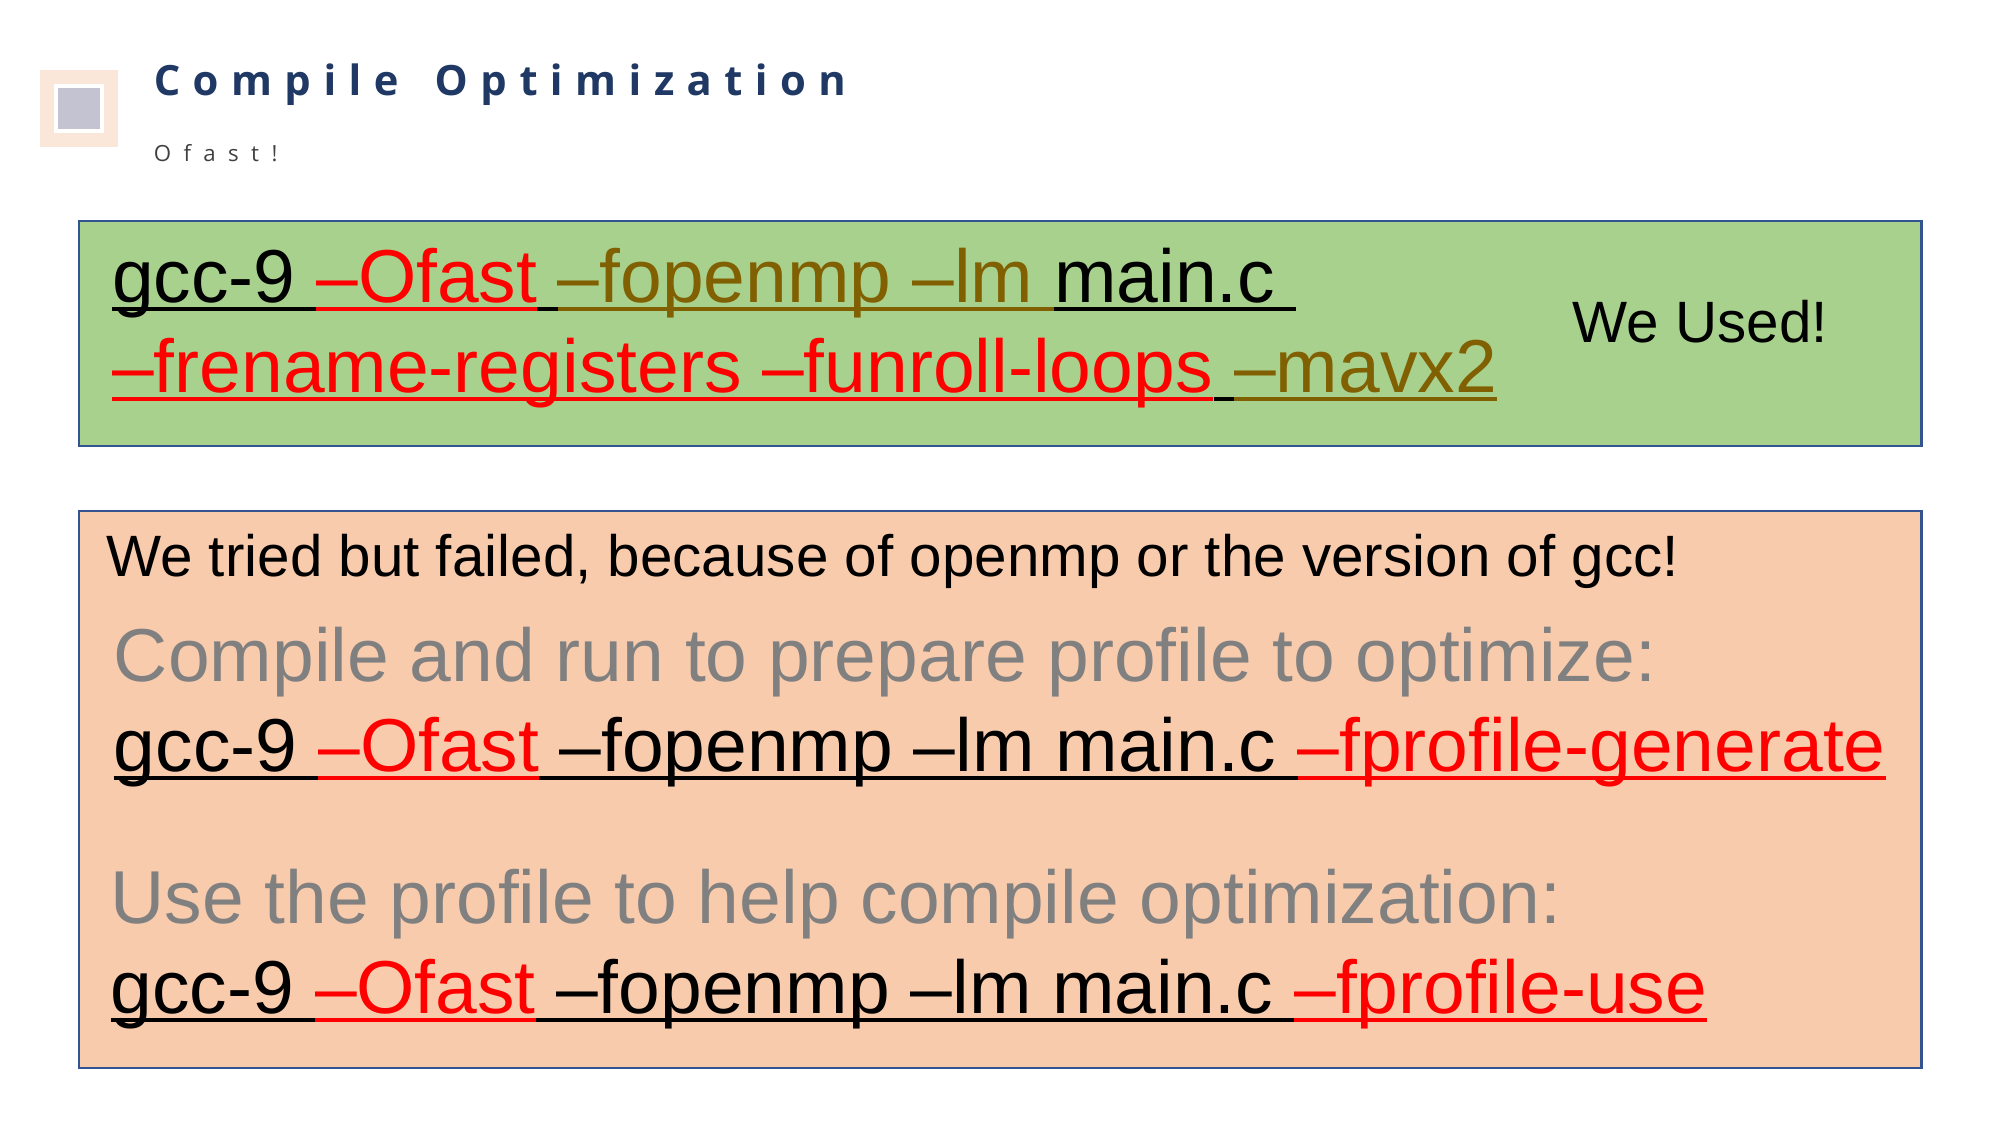

Compile Optimization
Ofast!

gcc-9 –Ofast –fopenmp –lm main.c
–frename-registers –funroll-loops –mavx2
We Used!

We tried but failed, because of openmp or the version of gcc!
Compile and run to prepare profile to optimize:
gcc-9 –Ofast –fopenmp –lm main.c –fprofile-generate
Use the profile to help compile optimization:
gcc-9 –Ofast –fopenmp –lm main.c –fprofile-use